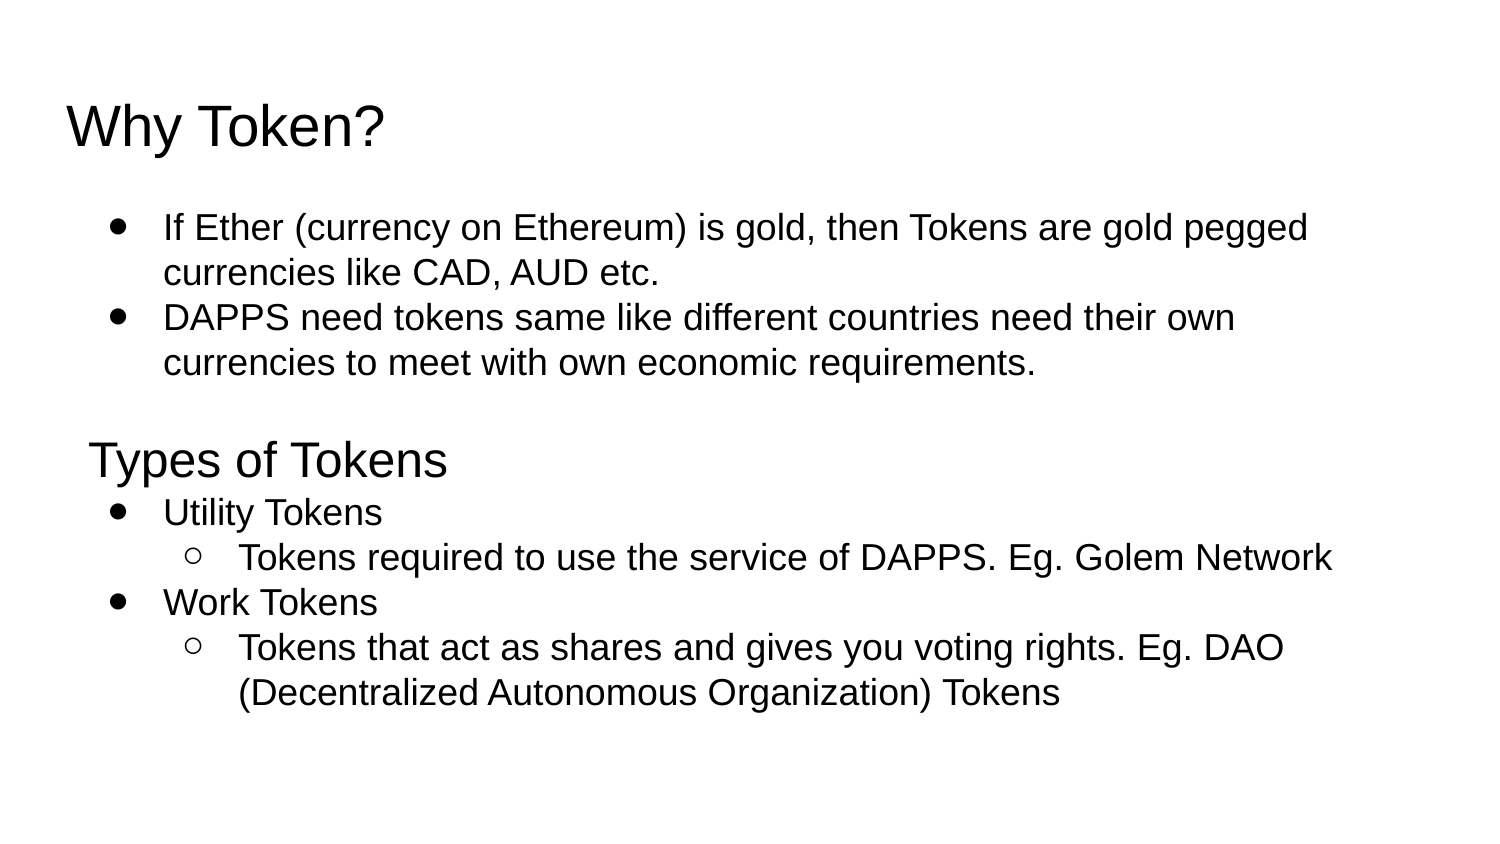

# Why Token?
If Ether (currency on Ethereum) is gold, then Tokens are gold pegged currencies like CAD, AUD etc.
DAPPS need tokens same like different countries need their own currencies to meet with own economic requirements.

Types of Tokens
Utility Tokens
Tokens required to use the service of DAPPS. Eg. Golem Network
Work Tokens
Tokens that act as shares and gives you voting rights. Eg. DAO (Decentralized Autonomous Organization) Tokens